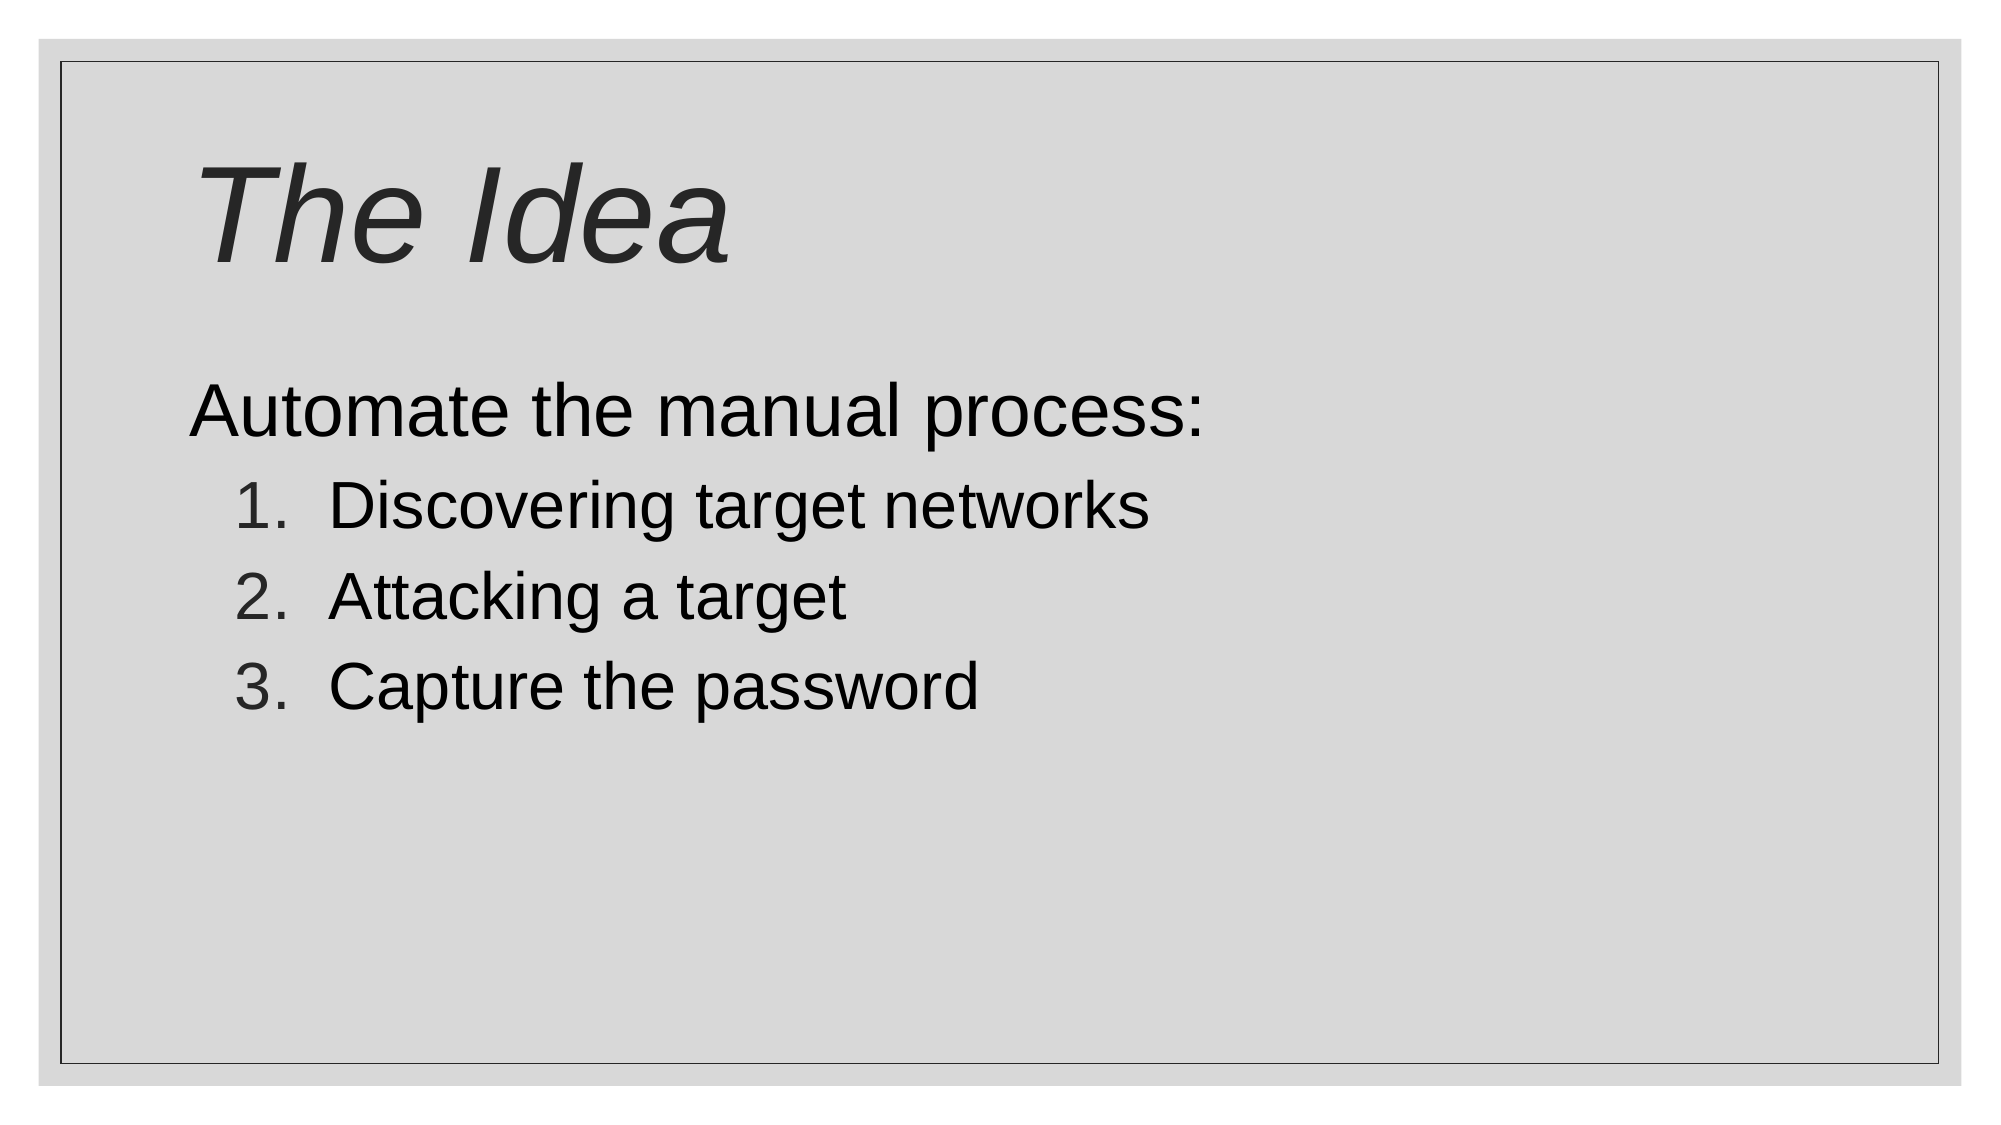

# The Idea
Automate the manual process:
Discovering target networks
Attacking a target
Capture the password